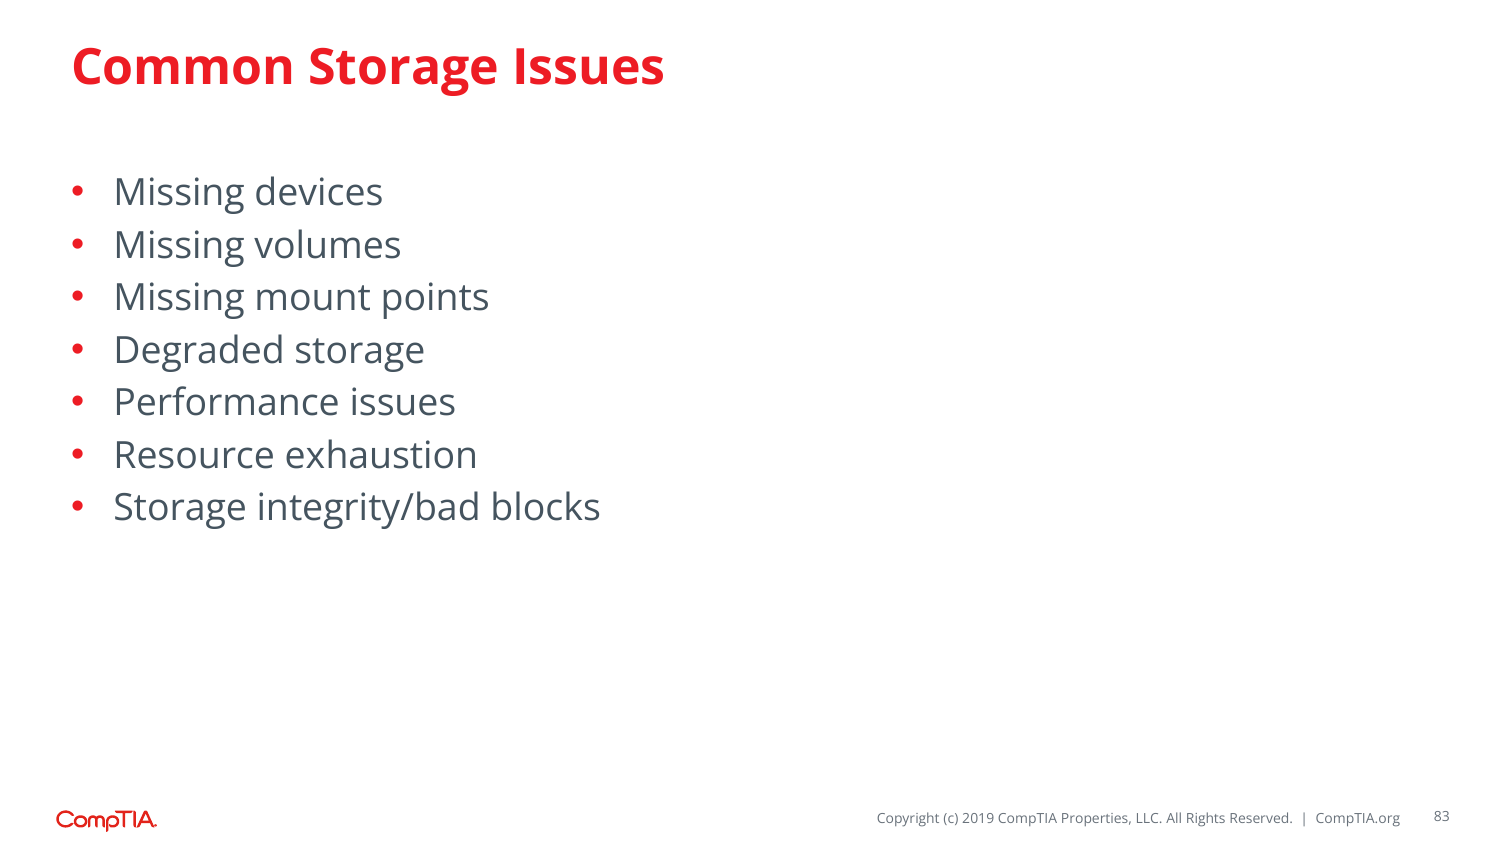

# Common Storage Issues
Missing devices
Missing volumes
Missing mount points
Degraded storage
Performance issues
Resource exhaustion
Storage integrity/bad blocks
83